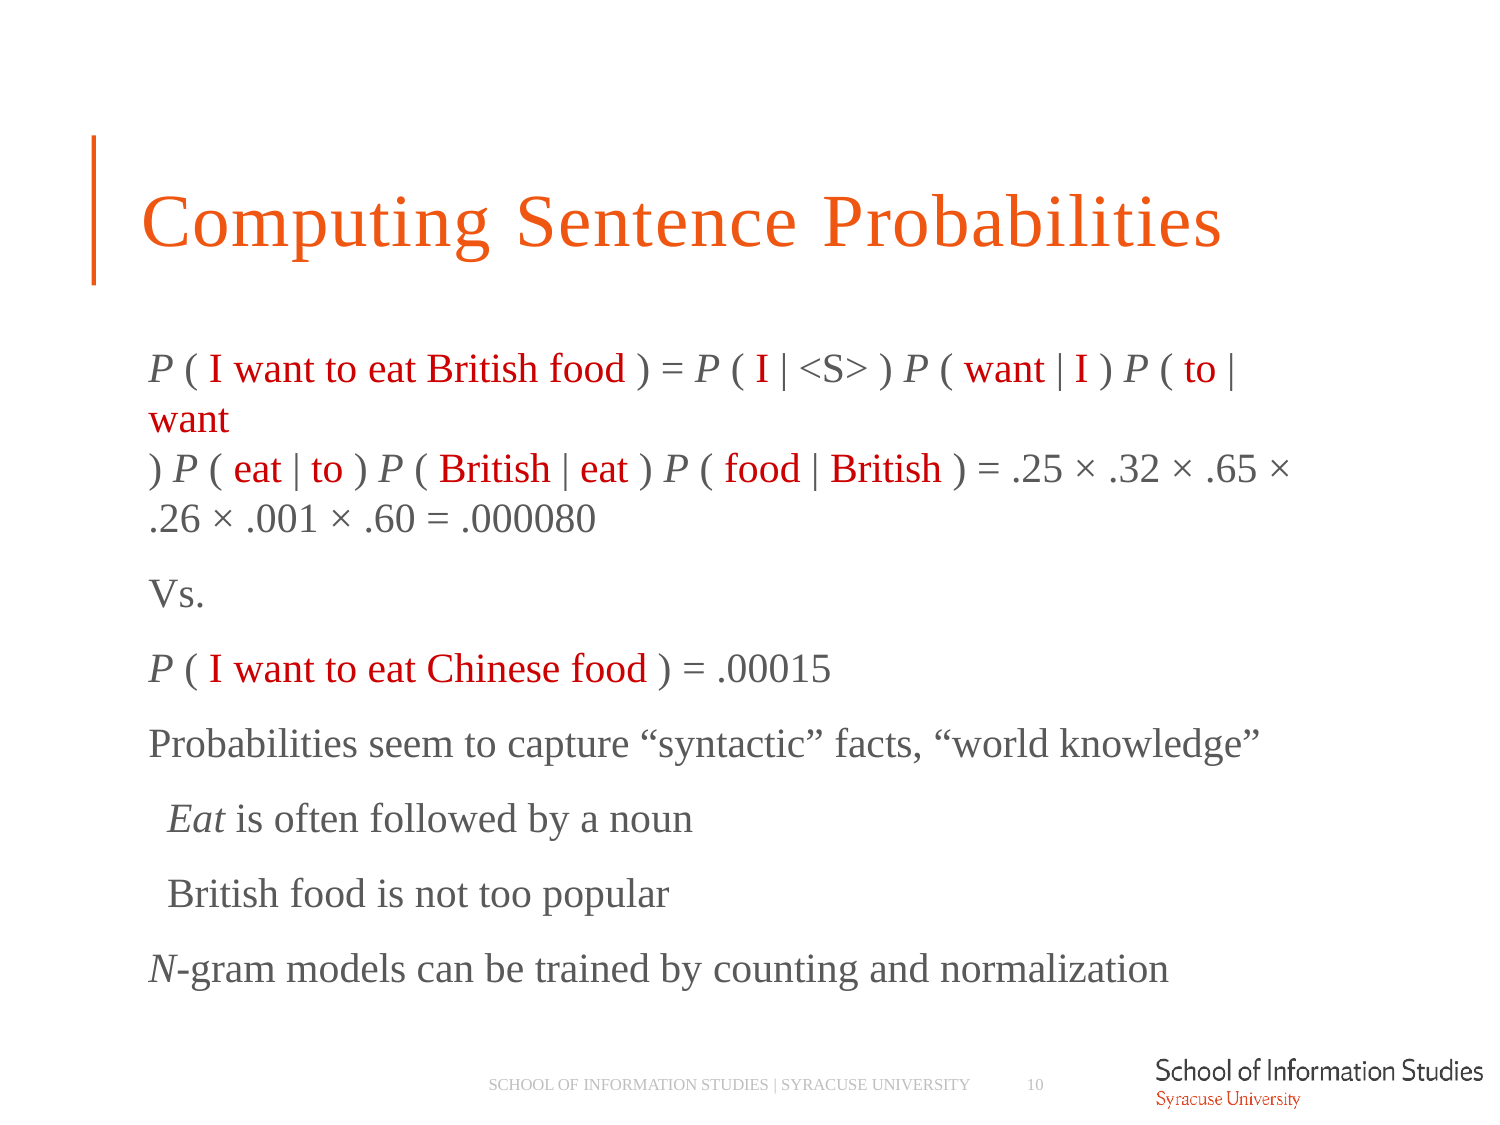

# Computing Sentence Probabilities
P ( I want to eat British food ) = P ( I | <S> ) P ( want | I ) P ( to | want
) P ( eat | to ) P ( British | eat ) P ( food | British ) = .25 × .32 × .65 ×
.26 × .001 × .60 = .000080
Vs.
P ( I want to eat Chinese food ) = .00015
Probabilities seem to capture “syntactic” facts, “world knowledge”
­ Eat is often followed by a noun
­ British food is not too popular
N-gram models can be trained by counting and normalization
SCHOOL OF INFORMATION STUDIES | SYRACUSE UNIVERSITY
10